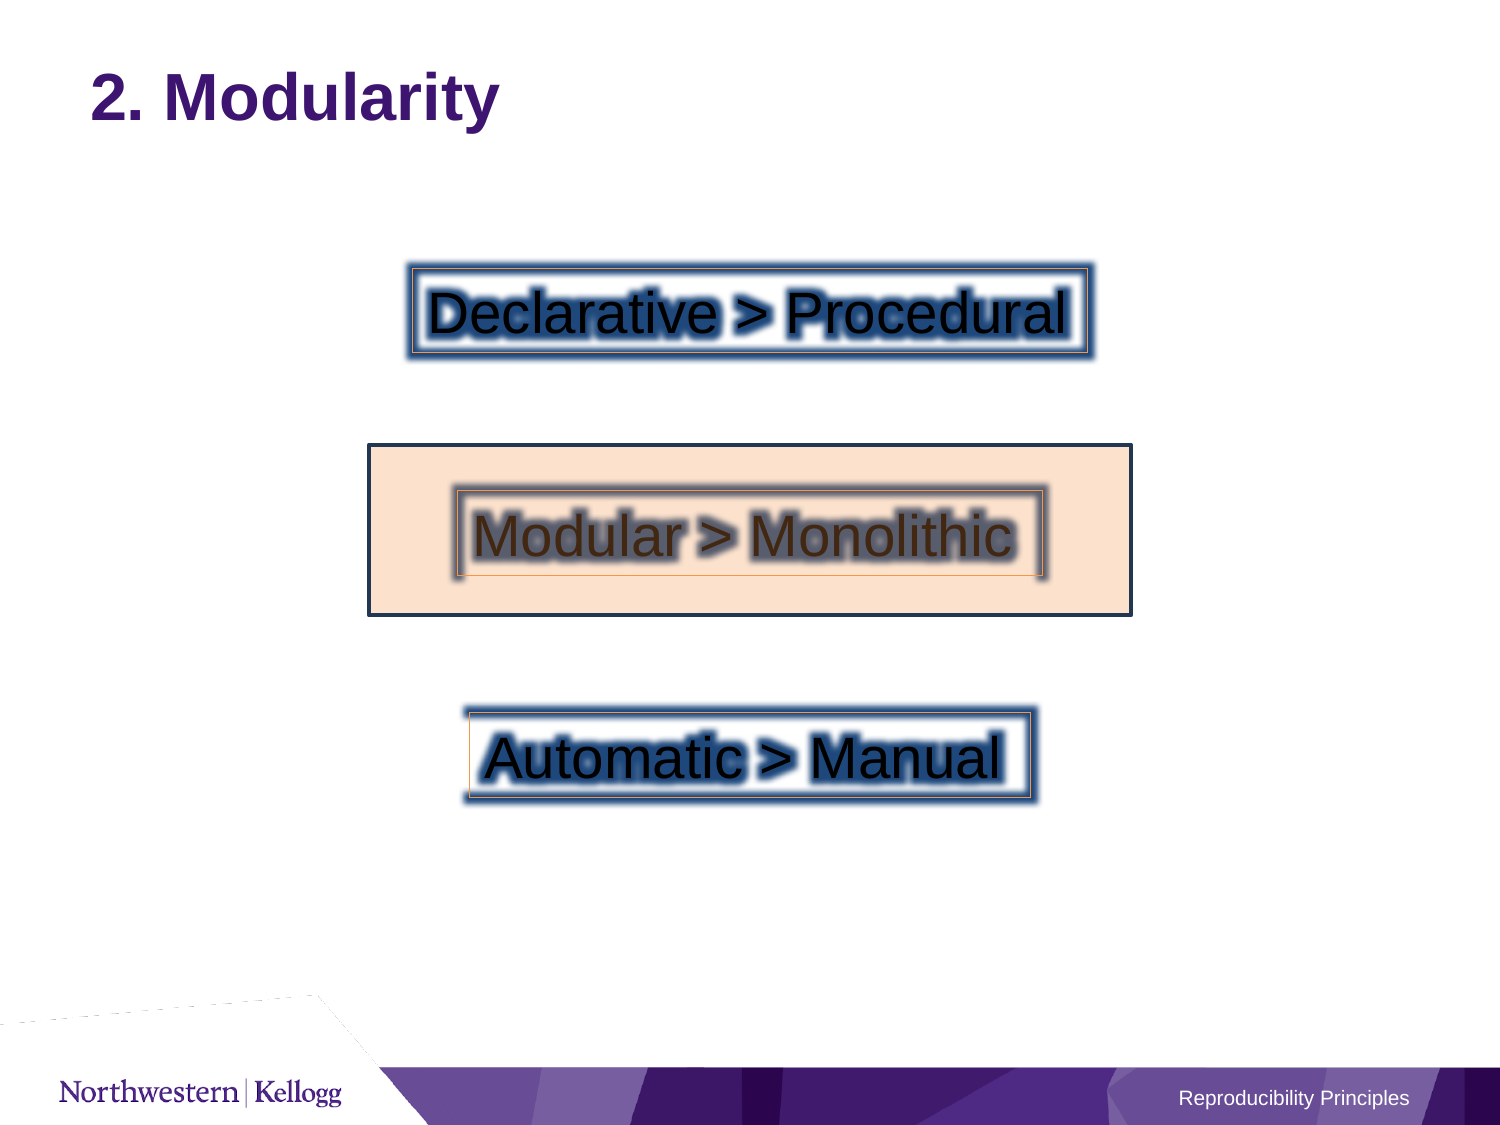

# 2. Modularity
Declarative > Procedural

Modular > Monolithic
Automatic > Manual
Reproducibility Principles